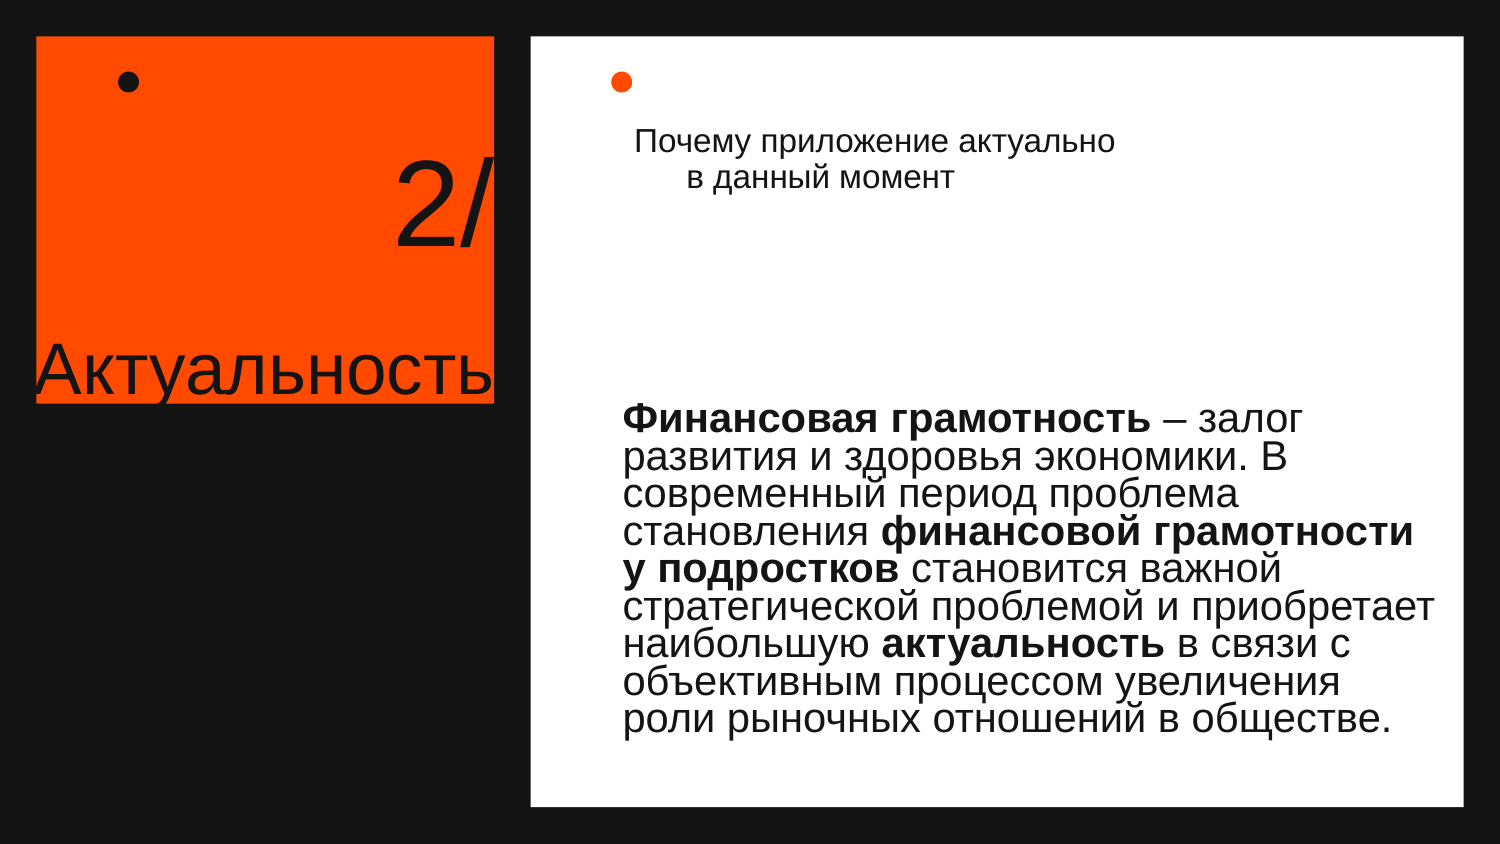

Почему приложение актуально в данный момент

2/ 
Актуальность
# Финансовая грамотность – залог развития и здоровья экономики. В современный период проблема становления финансовой грамотности у подростков становится важной стратегической проблемой и приобретает наибольшую актуальность в связи с объективным процессом увеличения роли рыночных отношений в обществе.